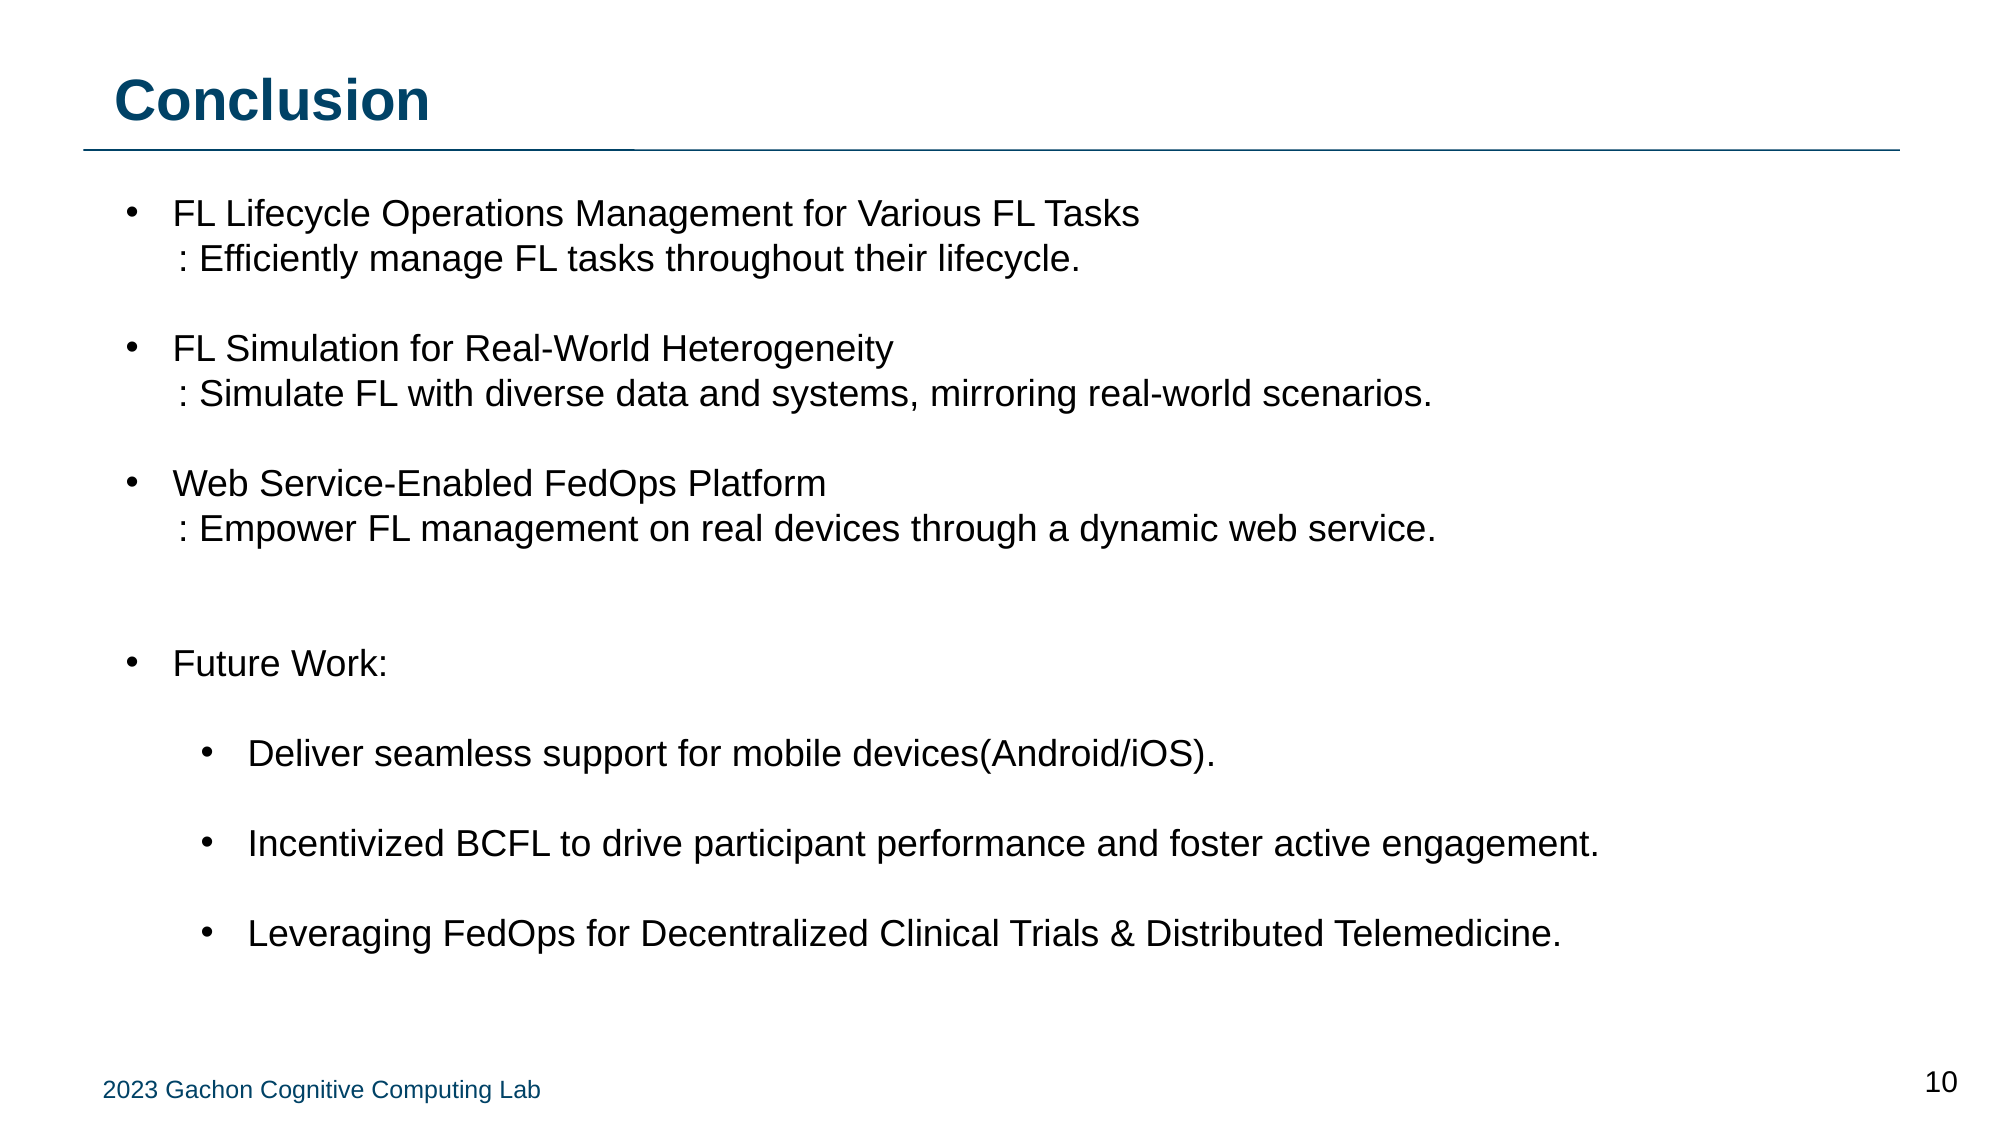

Conclusion
FL Lifecycle Operations Management for Various FL Tasks
     : Efficiently manage FL tasks throughout their lifecycle.

FL Simulation for Real-World Heterogeneity
     : Simulate FL with diverse data and systems, mirroring real-world scenarios.

Web Service-Enabled FedOps Platform
     : Empower FL management on real devices through a dynamic web service.

Future Work:

Deliver seamless support for mobile devices(Android/iOS).

Incentivized BCFL to drive participant performance and foster active engagement.

Leveraging FedOps for Decentralized Clinical Trials & Distributed Telemedicine.

10